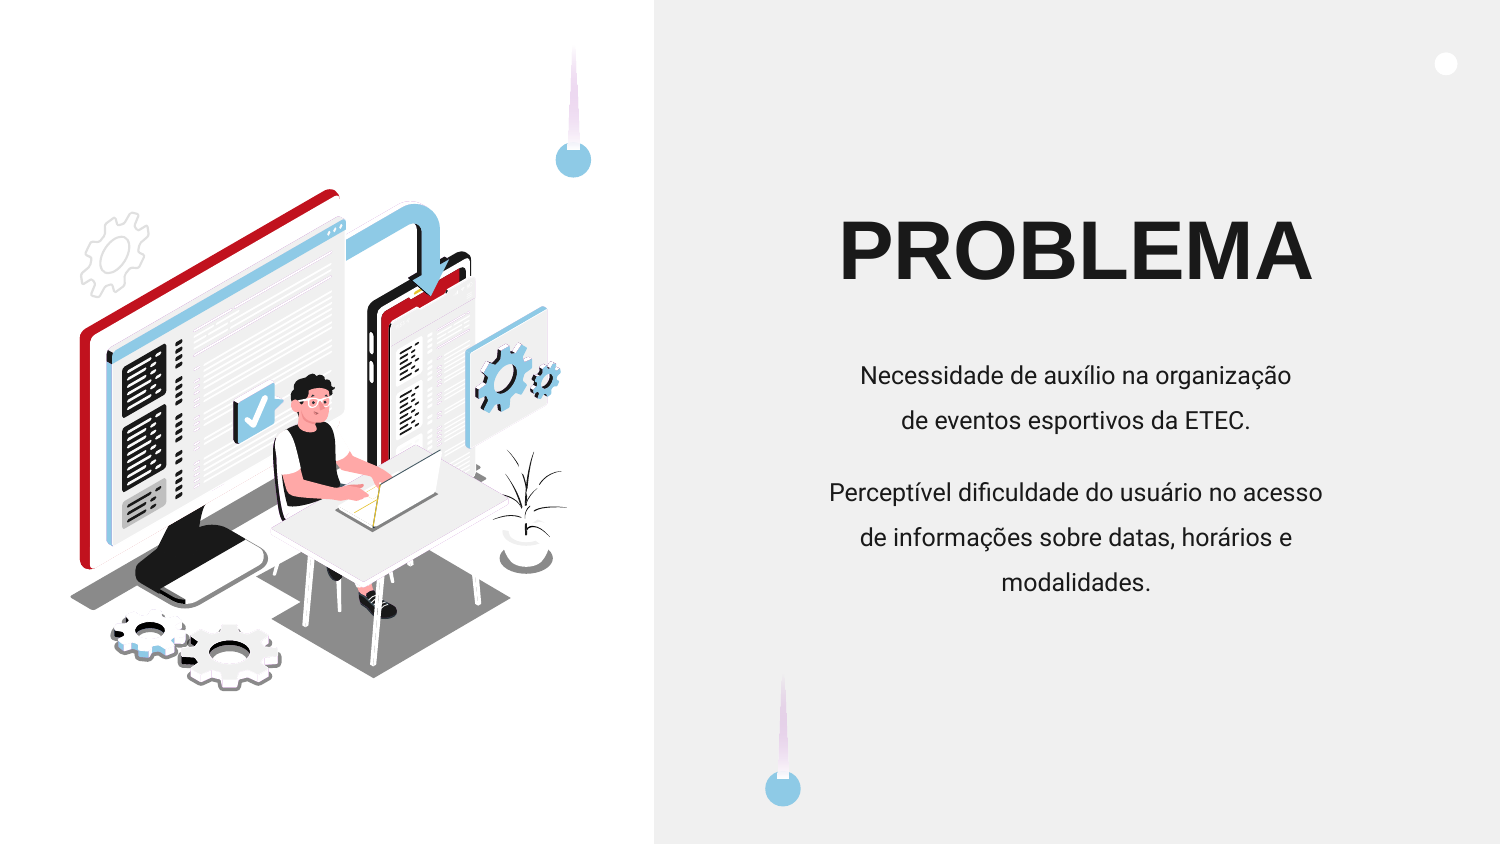

# PROBLEMA
Necessidade de auxílio na organização de eventos esportivos da ETEC.
Perceptível dificuldade do usuário no acesso de informações sobre datas, horários e modalidades.